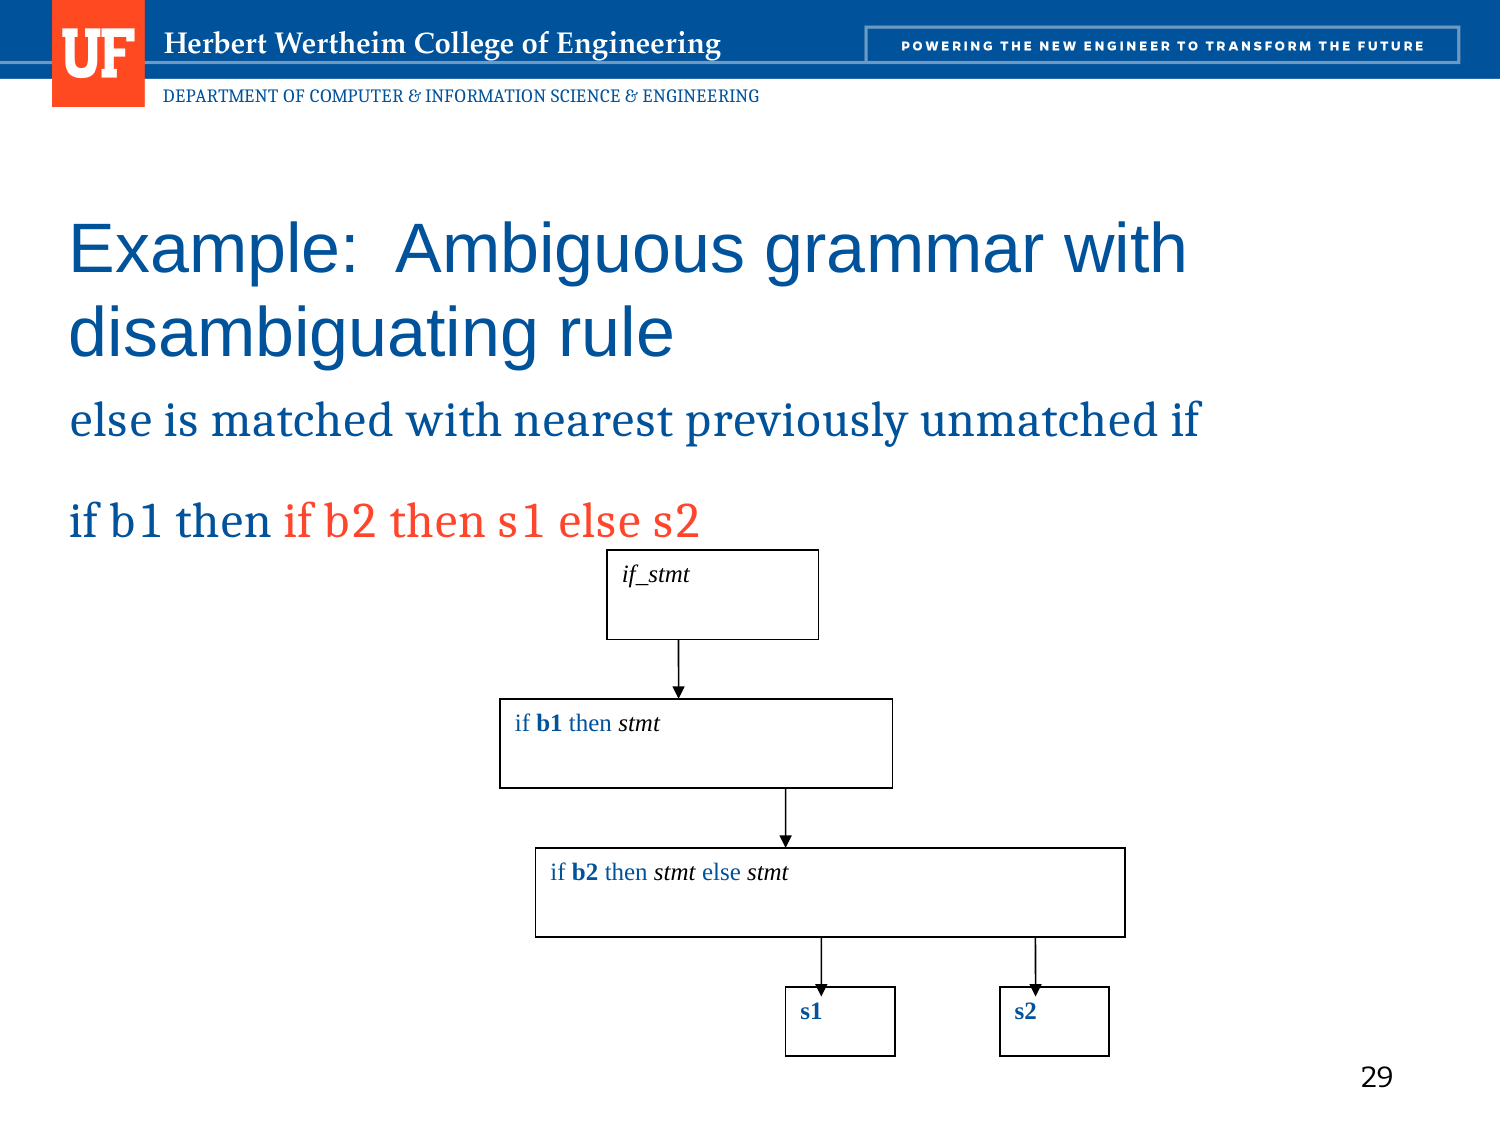

# Example:  Ambiguous grammar with disambiguating rule
else is matched with nearest previously unmatched if
if b1 then if b2 then s1 else s2

if_stmt

if b1 then stmt

if b2 then stmt else stmt

s1
s2
29